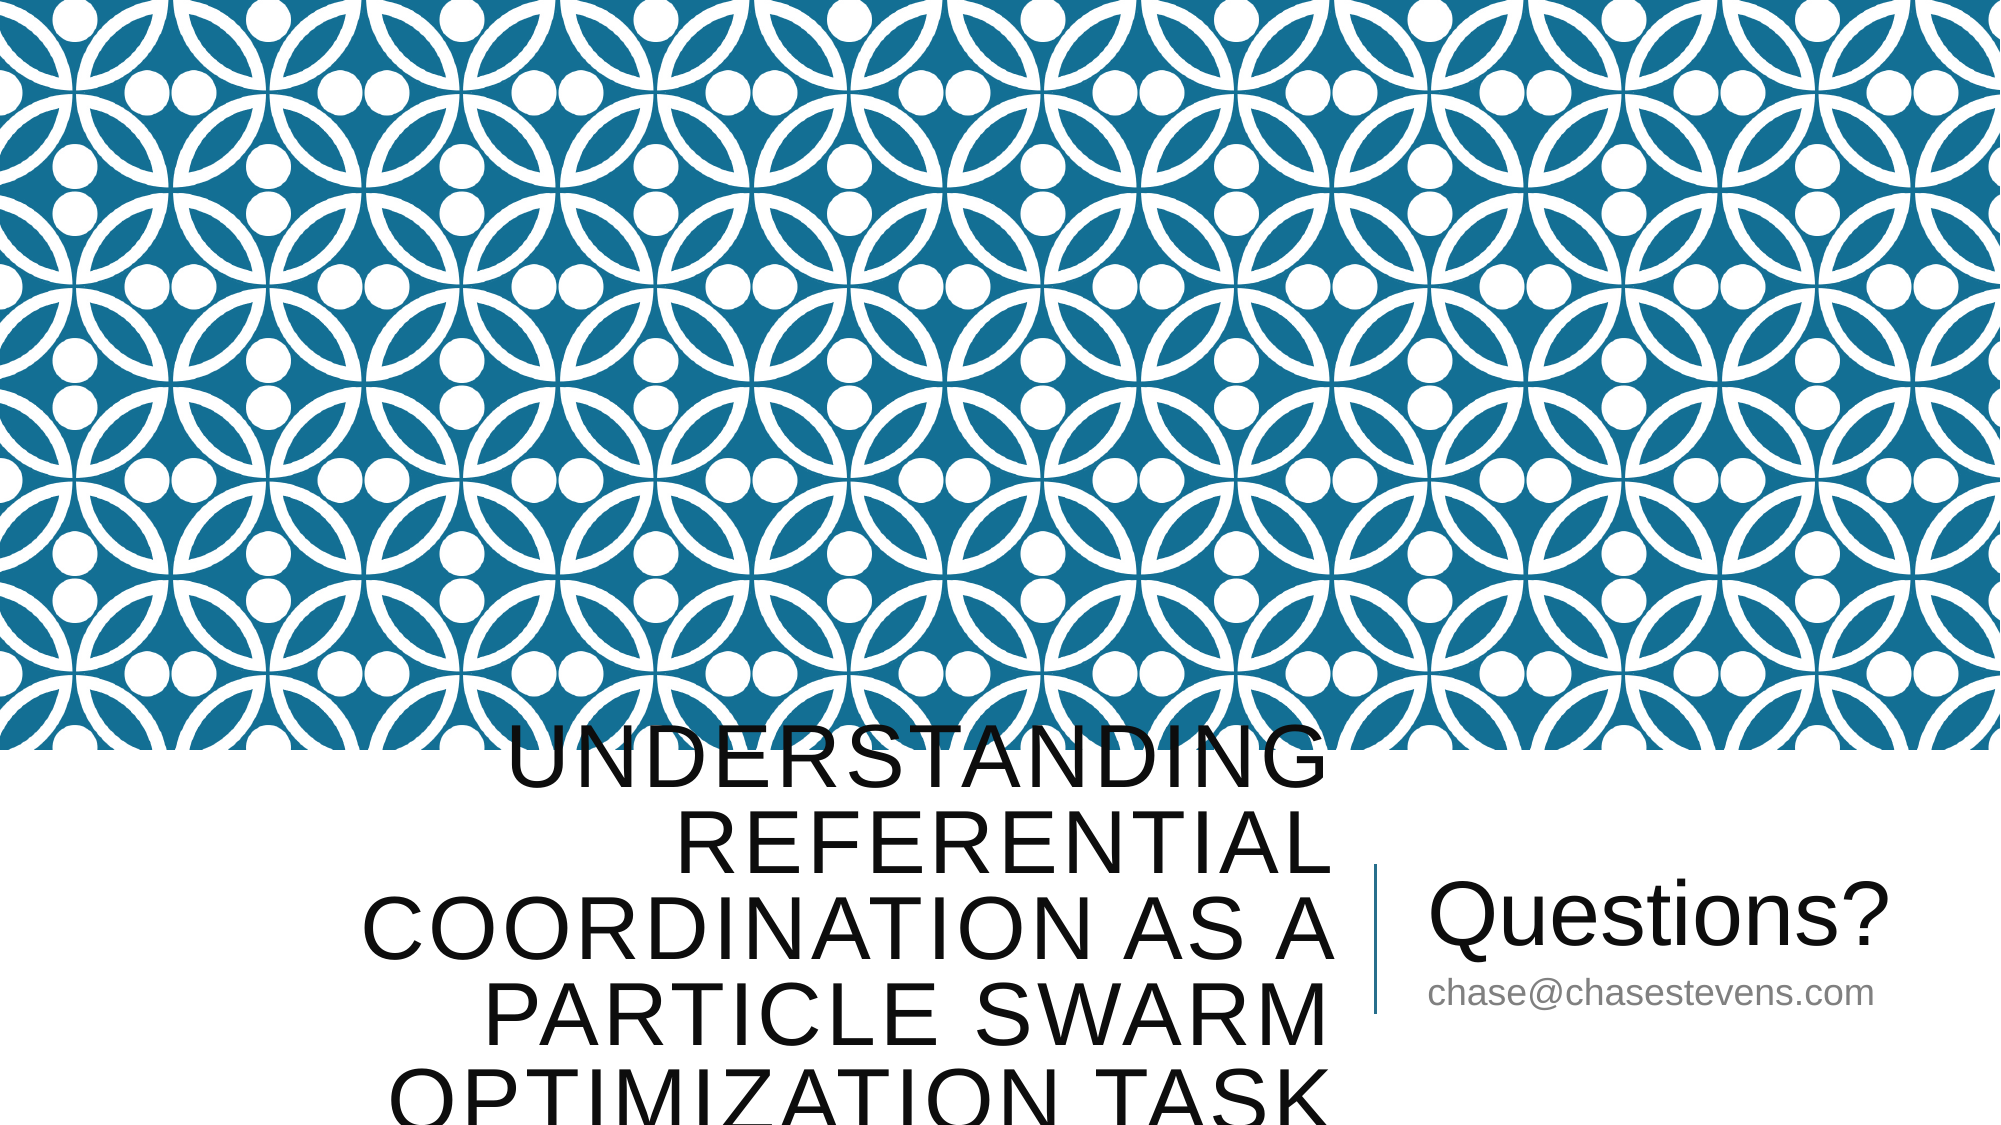

# Understanding Referential Coordination As a Particle swarm Optimization Task
Questions?
chase@chasestevens.com